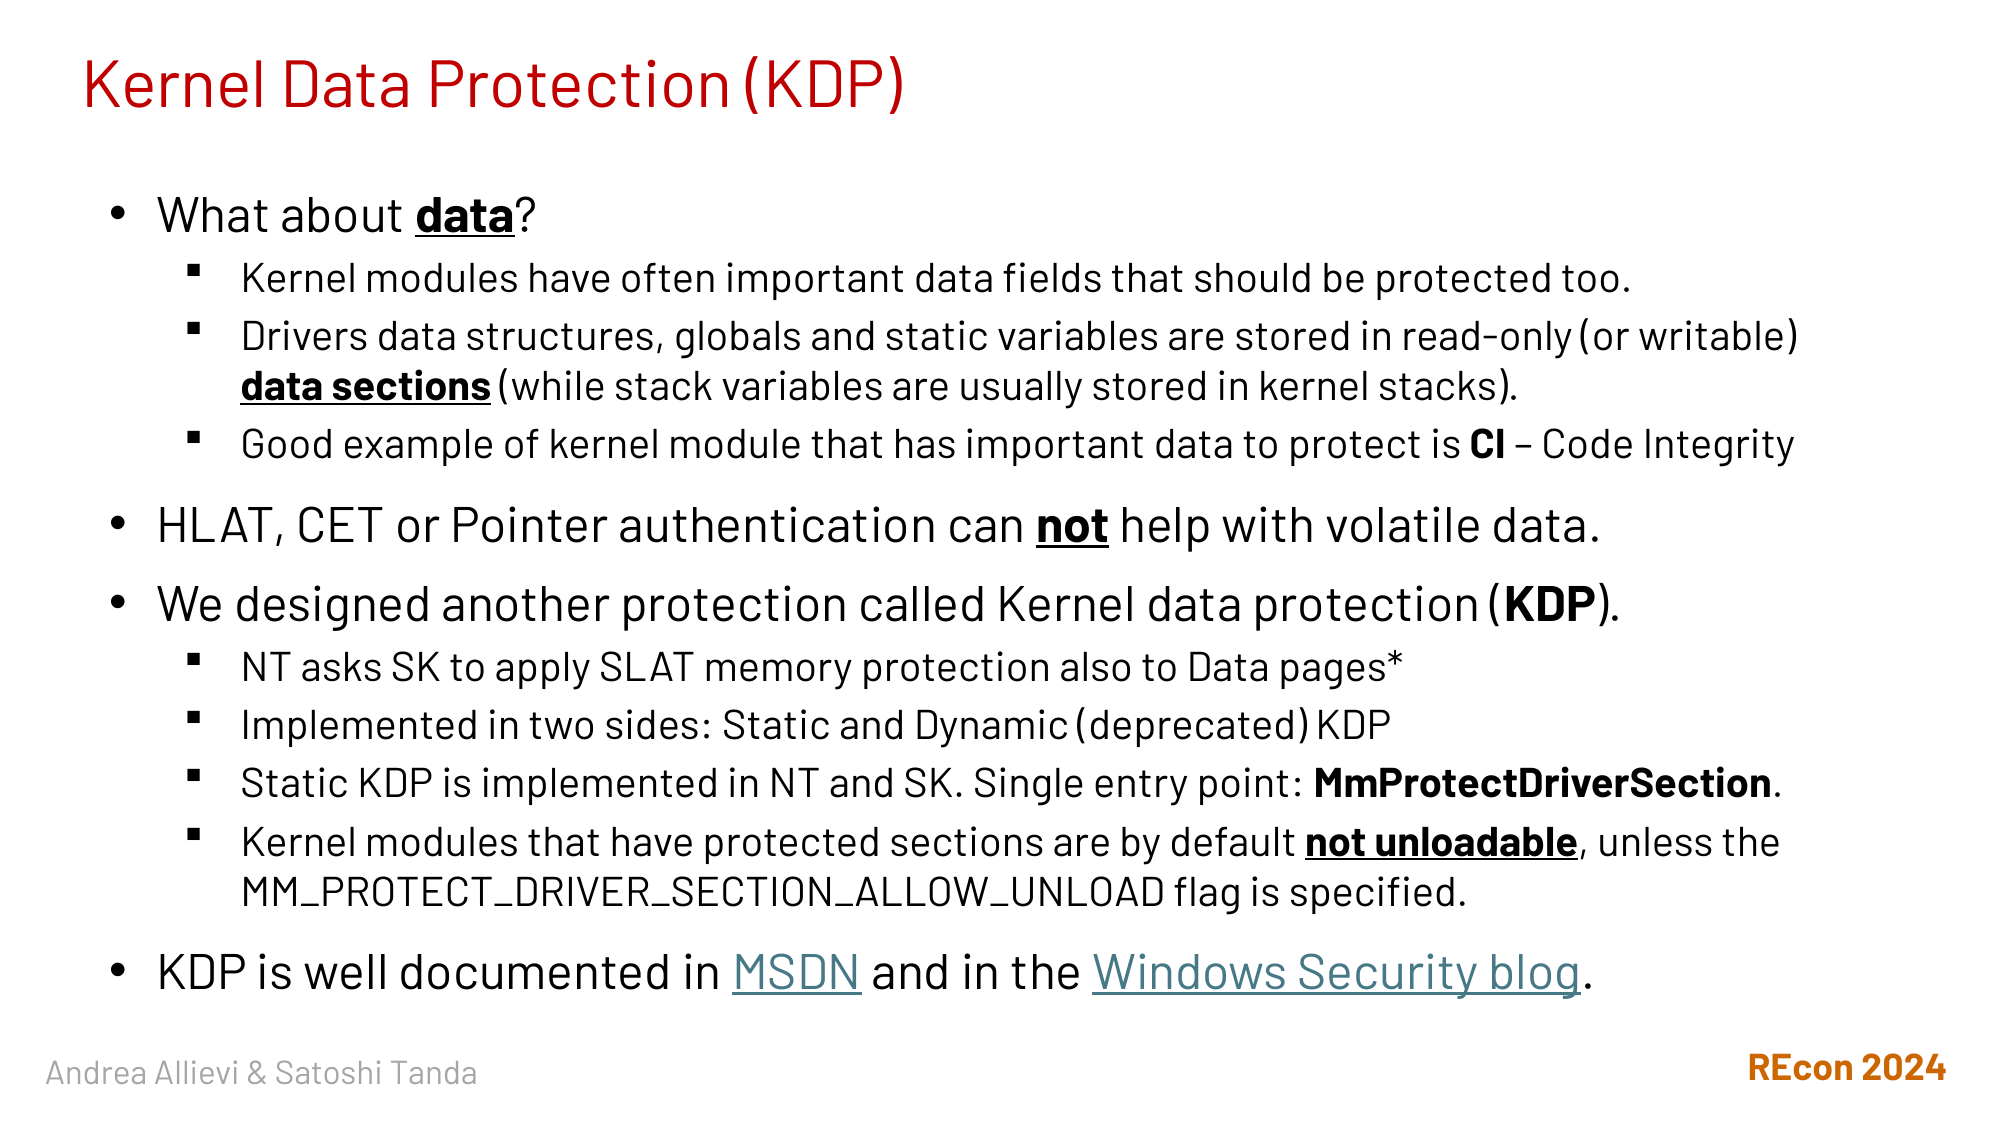

# Kernel Data Protection (KDP)
What about data?
Kernel modules have often important data fields that should be protected too.
Drivers data structures, globals and static variables are stored in read-only (or writable) data sections (while stack variables are usually stored in kernel stacks).
Good example of kernel module that has important data to protect is CI – Code Integrity
HLAT, CET or Pointer authentication can not help with volatile data.
We designed another protection called Kernel data protection (KDP).
NT asks SK to apply SLAT memory protection also to Data pages*
Implemented in two sides: Static and Dynamic (deprecated) KDP
Static KDP is implemented in NT and SK. Single entry point: MmProtectDriverSection.
Kernel modules that have protected sections are by default not unloadable, unless the MM_PROTECT_DRIVER_SECTION_ALLOW_UNLOAD flag is specified.
KDP is well documented in MSDN and in the Windows Security blog.